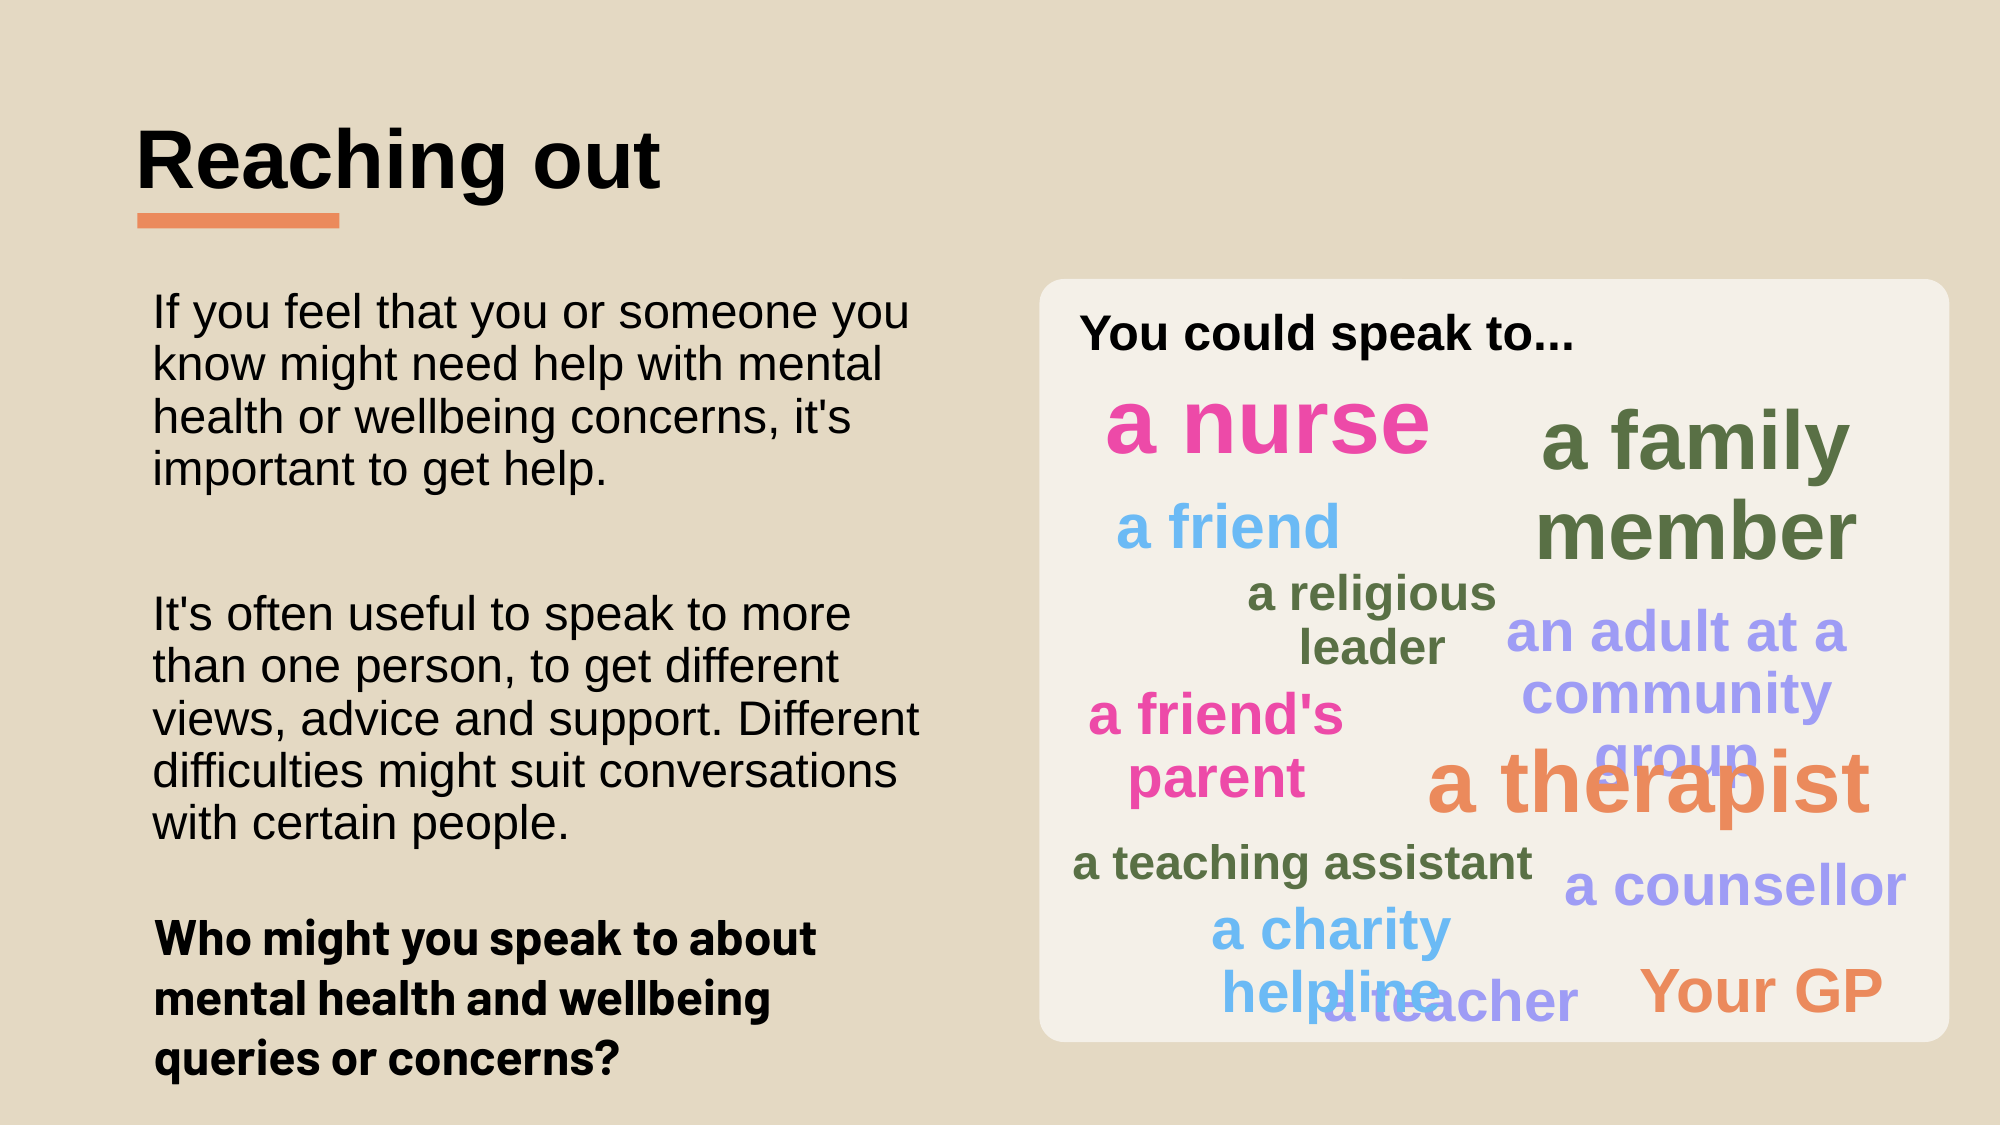

# Reaching out

If you feel that you or someone you know might need help with mental health or wellbeing concerns, it's important to get help.

It's often useful to speak to more than one person, to get different views, advice and support. Different difficulties might suit conversations with certain people.

You could speak to...
a nurse
a family member
a friend
a religious leader
an adult at a community group
a friend's parent
a therapist
a teaching assistant
a counsellor
a charity helpline
Who might you speak to about mental health and wellbeing queries or concerns?
Your GP
a teacher